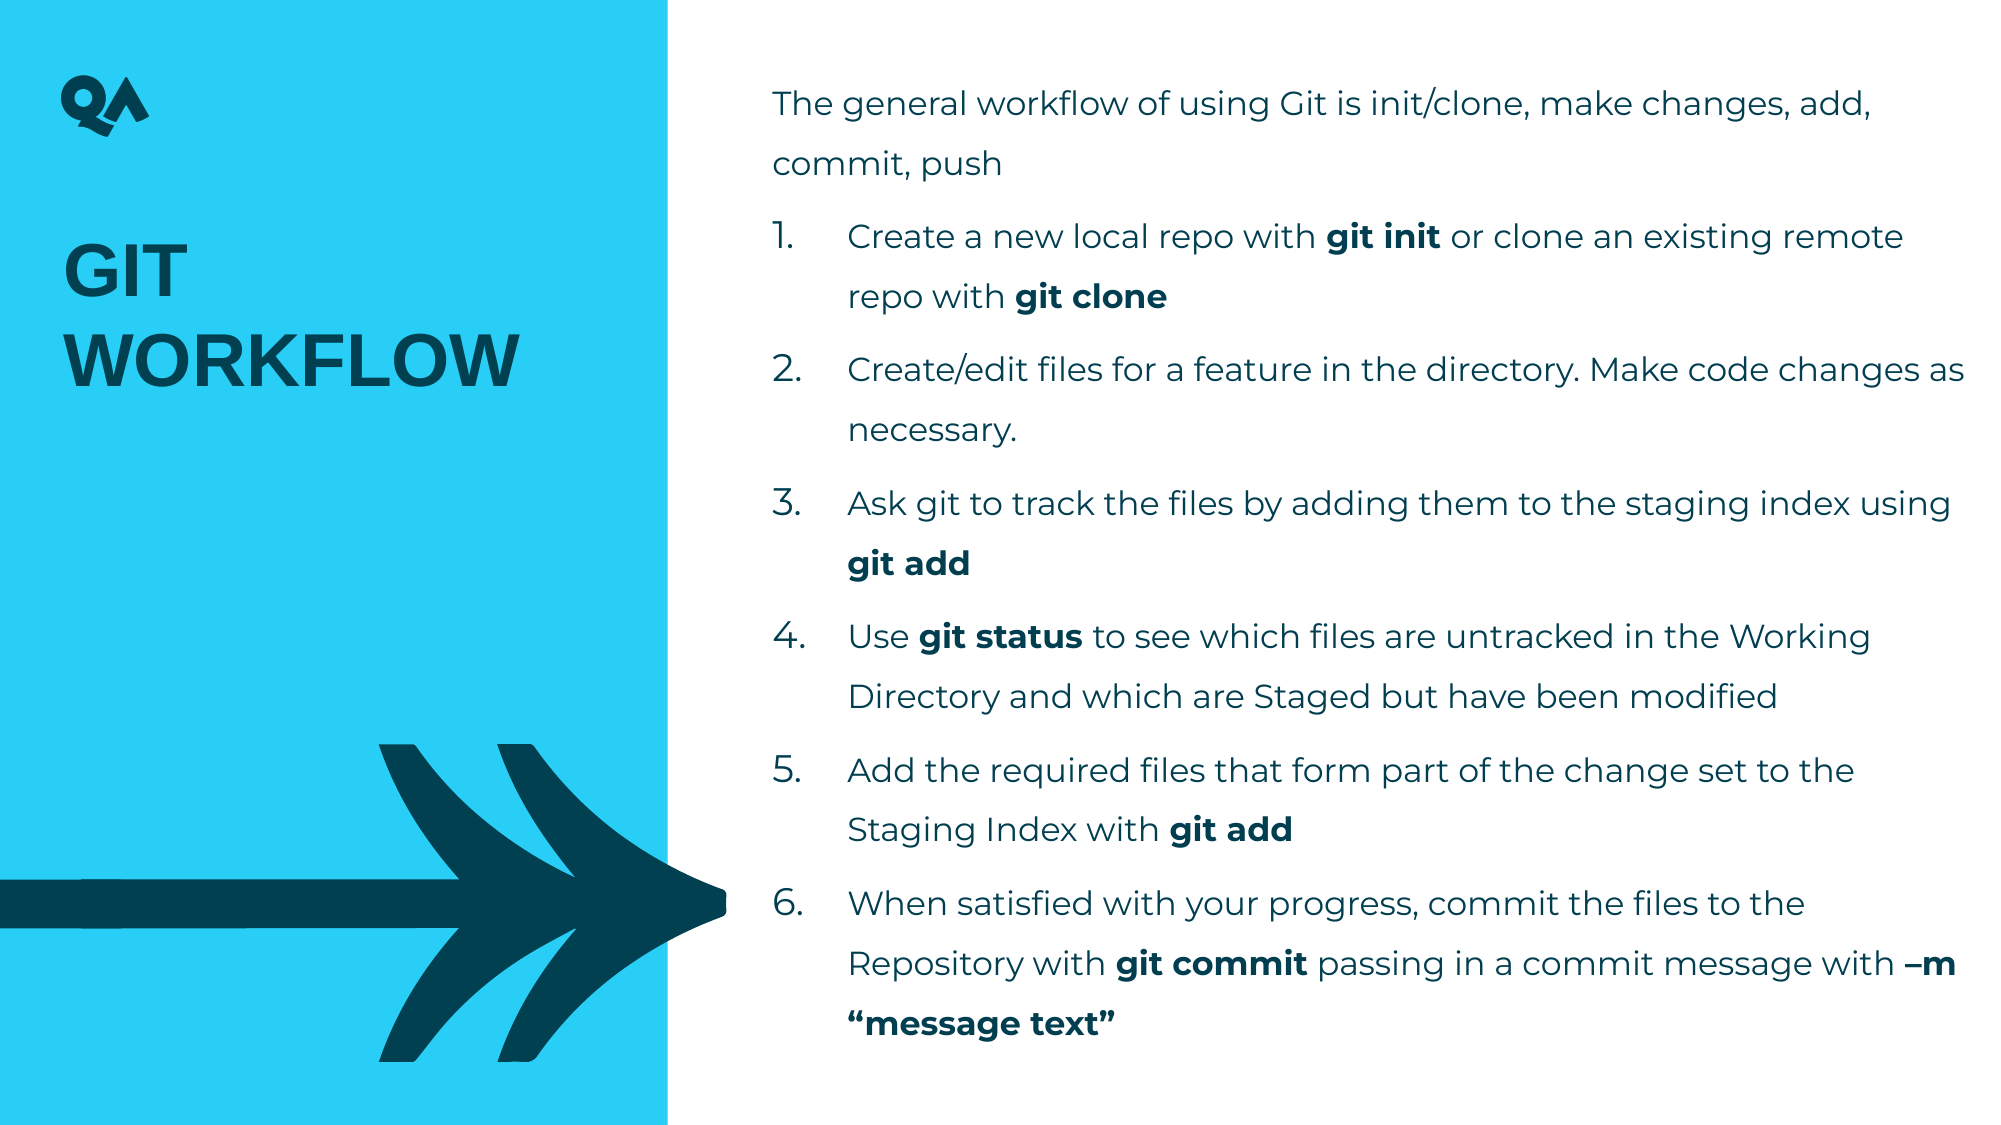

The general workflow of using Git is init/clone, make changes, add, commit, push
Create a new local repo with git init or clone an existing remote repo with git clone
Create/edit files for a feature in the directory. Make code changes as necessary.
Ask git to track the files by adding them to the staging index using git add
Use git status to see which files are untracked in the Working Directory and which are Staged but have been modified
Add the required files that form part of the change set to the Staging Index with git add
When satisfied with your progress, commit the files to the Repository with git commit passing in a commit message with –m “message text”
Git Workflow